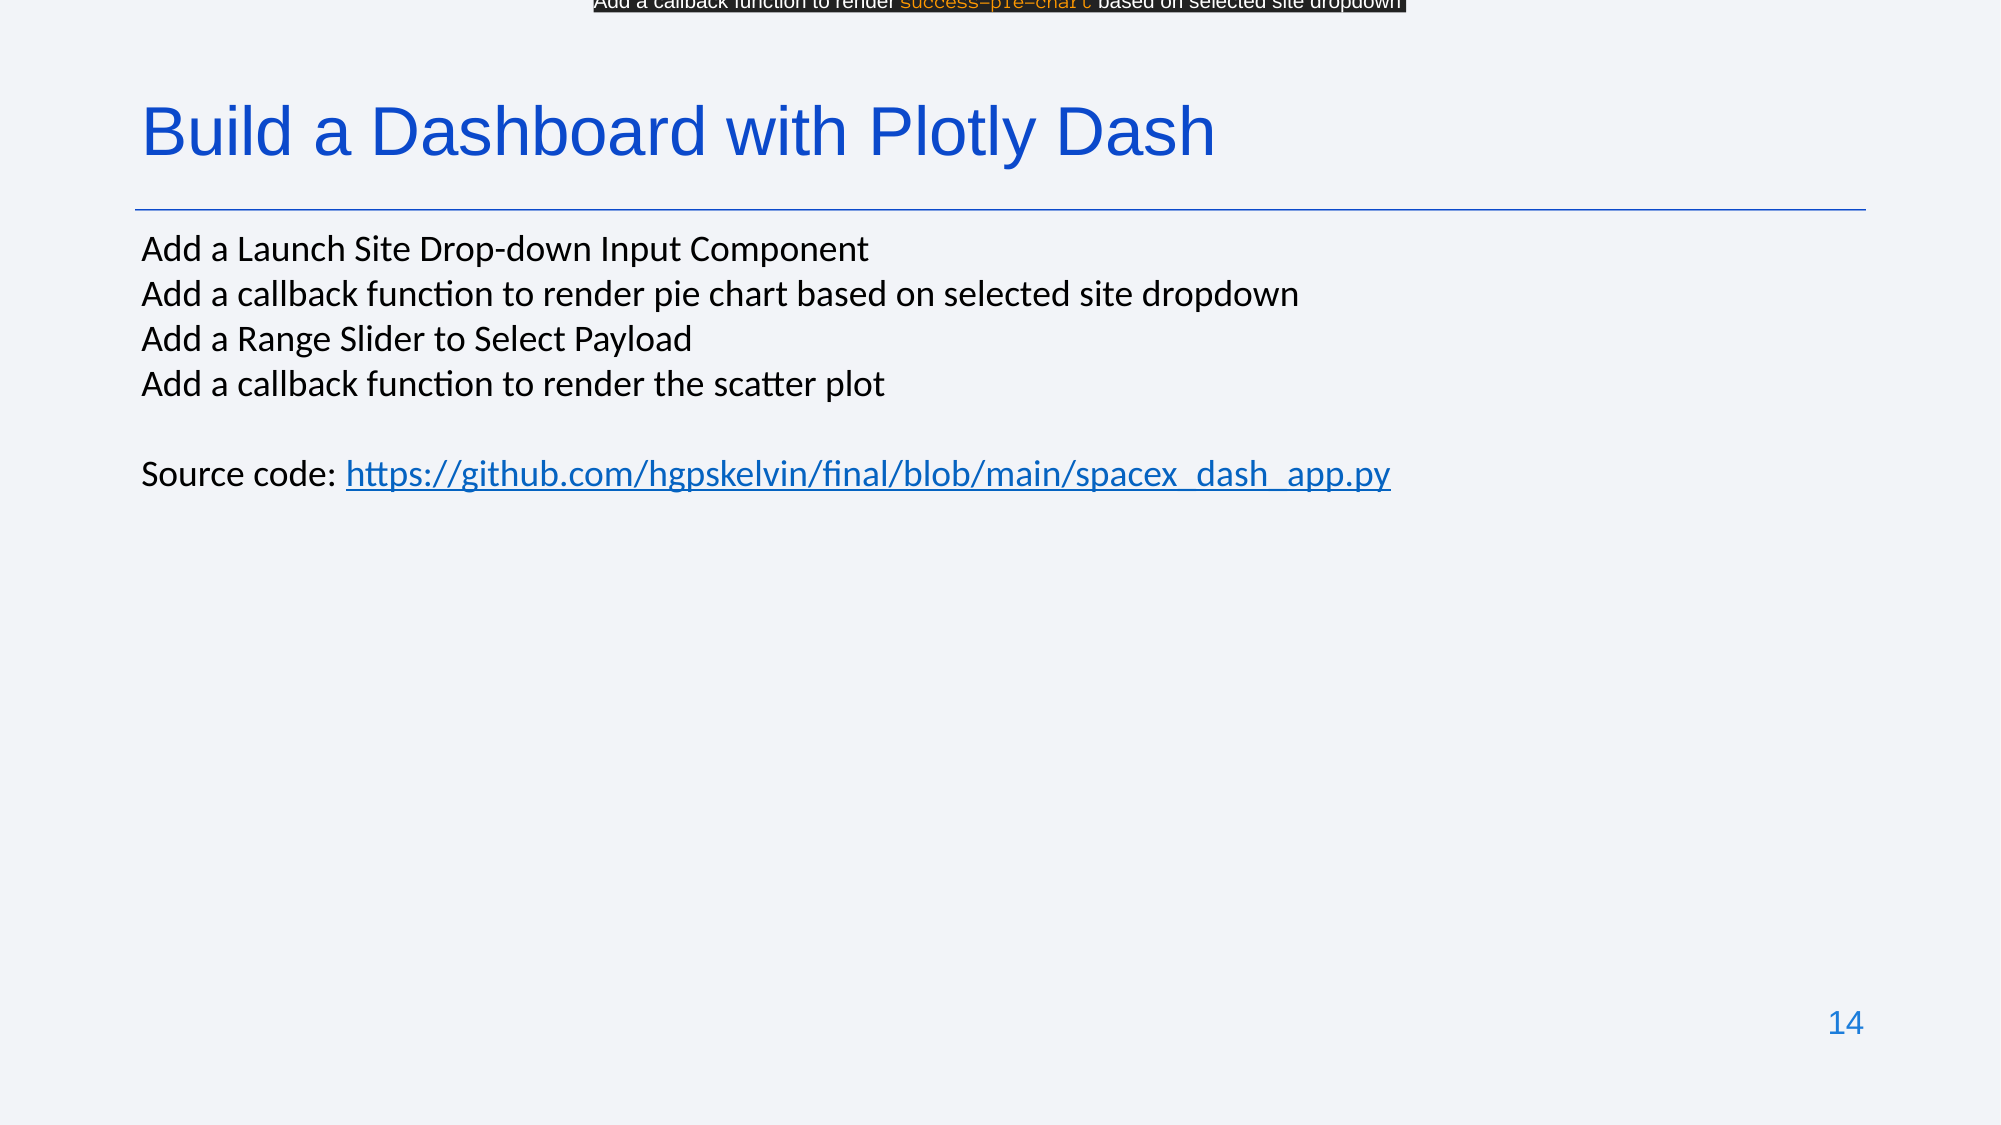

Add a callback function to render success-pie-chart based on selected site dropdown
Build a Dashboard with Plotly Dash
Add a Launch Site Drop-down Input Component
Add a callback function to render pie chart based on selected site dropdown
Add a Range Slider to Select Payload
Add a callback function to render the scatter plot

Source code: https://github.com/hgpskelvin/final/blob/main/spacex_dash_app.py

14